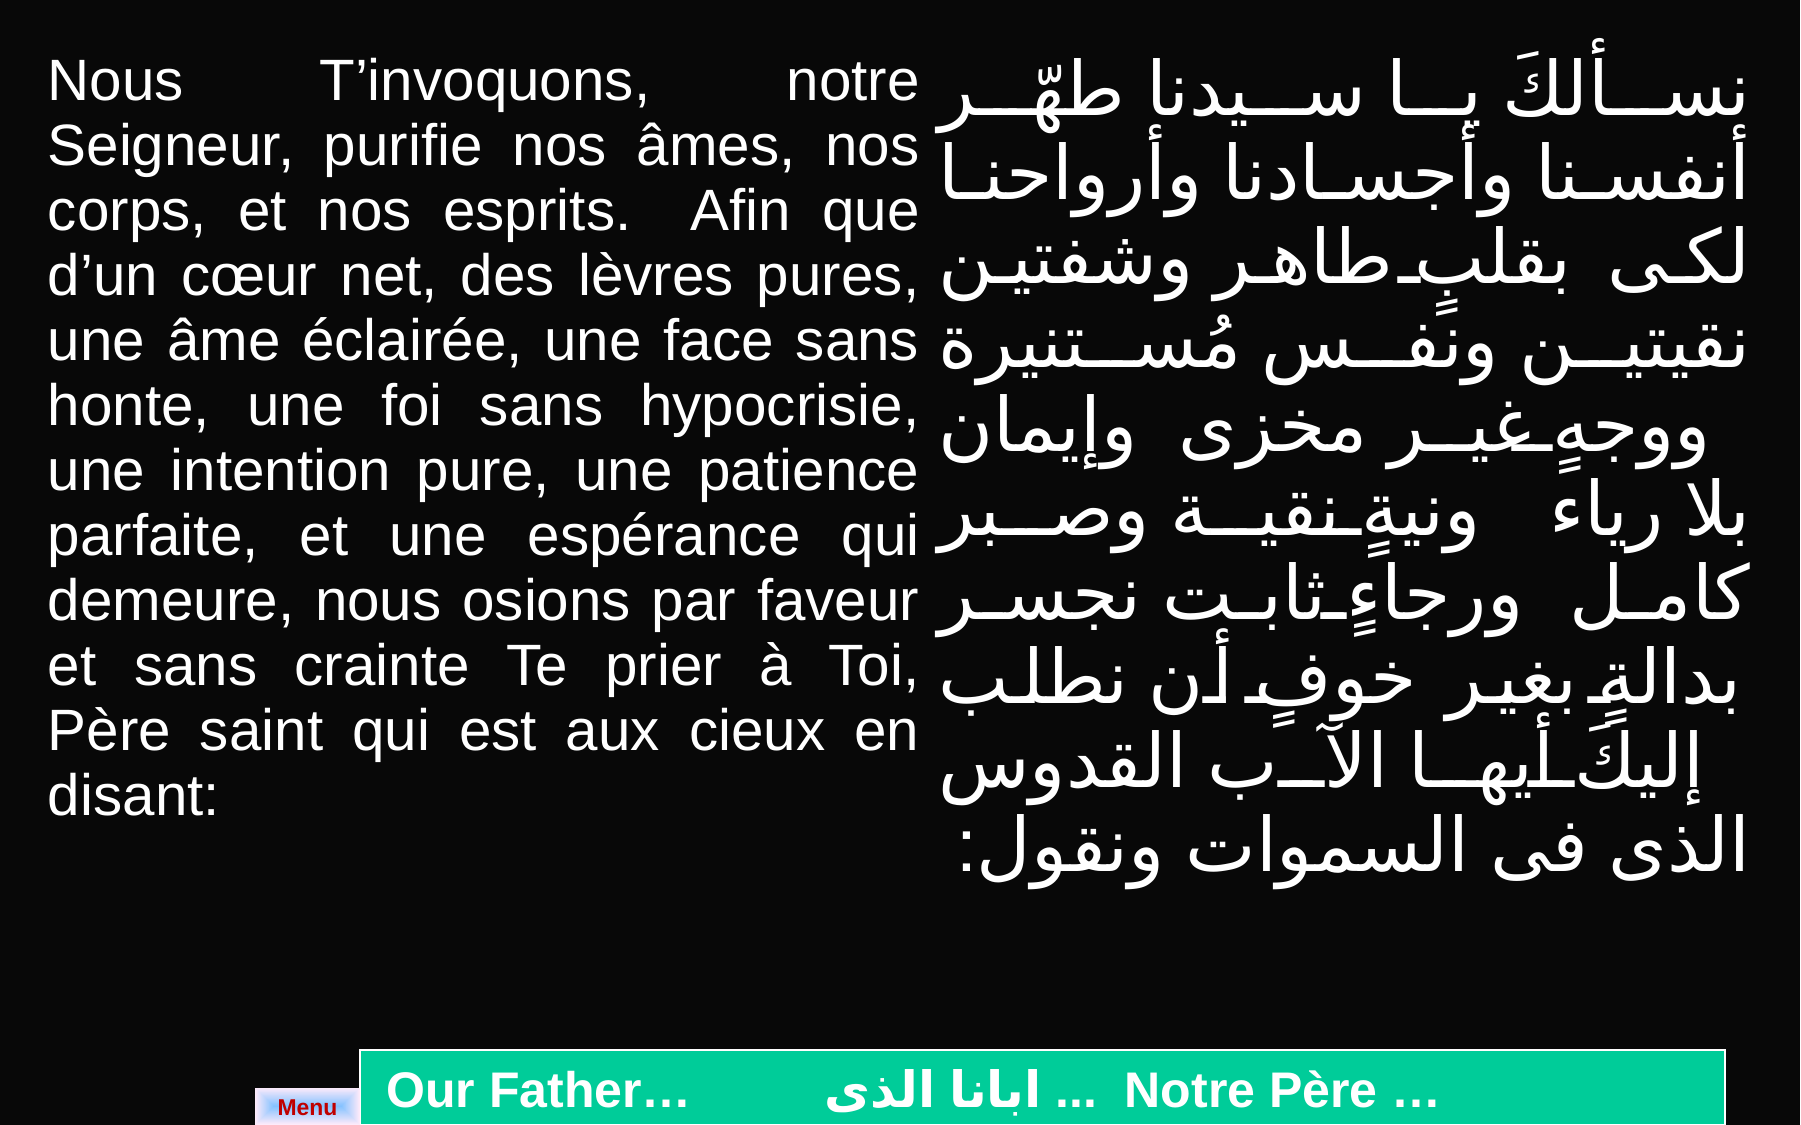

| Nous T’invoquons, notre Seigneur, purifie nos âmes, nos corps, et nos esprits. Afin que d’un cœur net, des lèvres pures, une âme éclairée, une face sans honte, une foi sans hypocrisie, une intention pure, une patience parfaite, et une espérance qui demeure, nous osions par faveur et sans crainte Te prier à Toi, Père saint qui est aux cieux en disant: | نسألكَ يا سيدنا طهّر أنفسنا وأجسادنا وأرواحنا لكى بقلبٍ طاهر وشفتين نقيتين ونفس مُستنيرة ووجهٍ غير مخزى وإيمان بلا رياء ونيةٍ نقية وصبر كامل ورجاءٍ ثابت نجسر بدالةٍ بغير خوفٍ أن نطلب إليكَ أيها الآب القدوس الذى فى السموات ونقول: |
| --- | --- |
 Our Father…	ابانا الذى ... 	Notre Père …
Menu